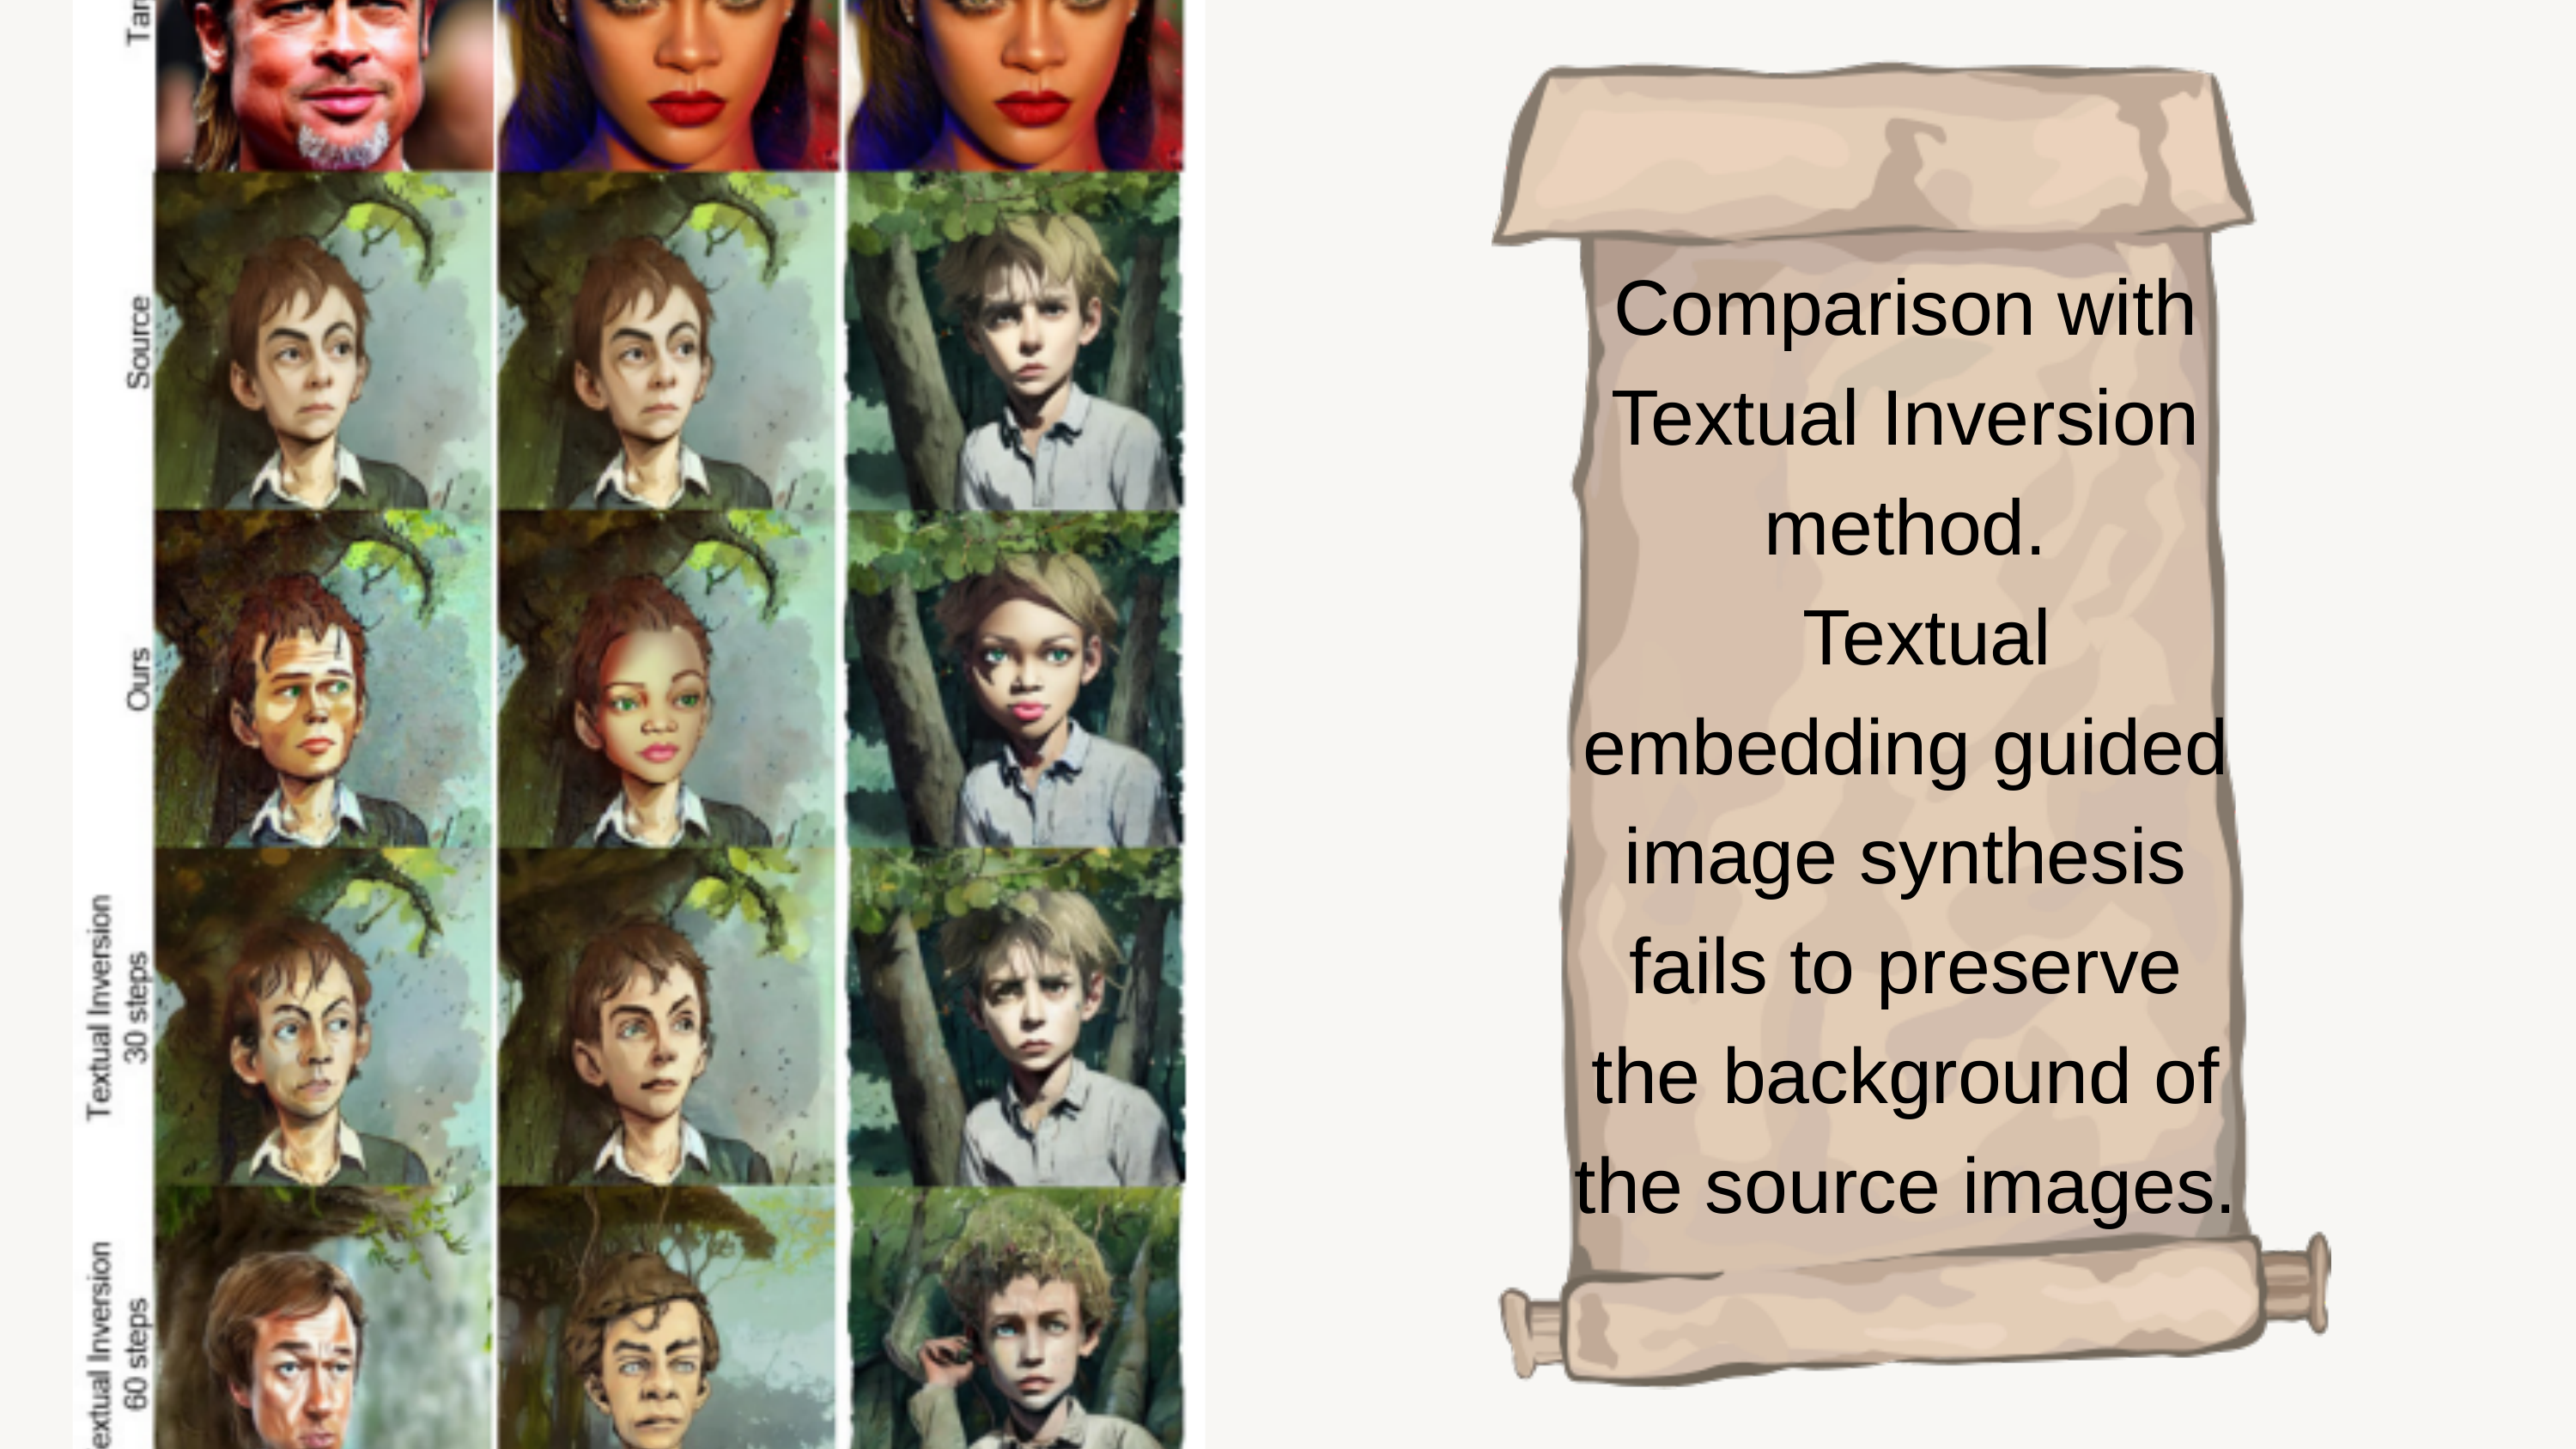

Comparison with Textual Inversion method.
  Textual embedding guided image synthesis fails to preserve the background of the source images.